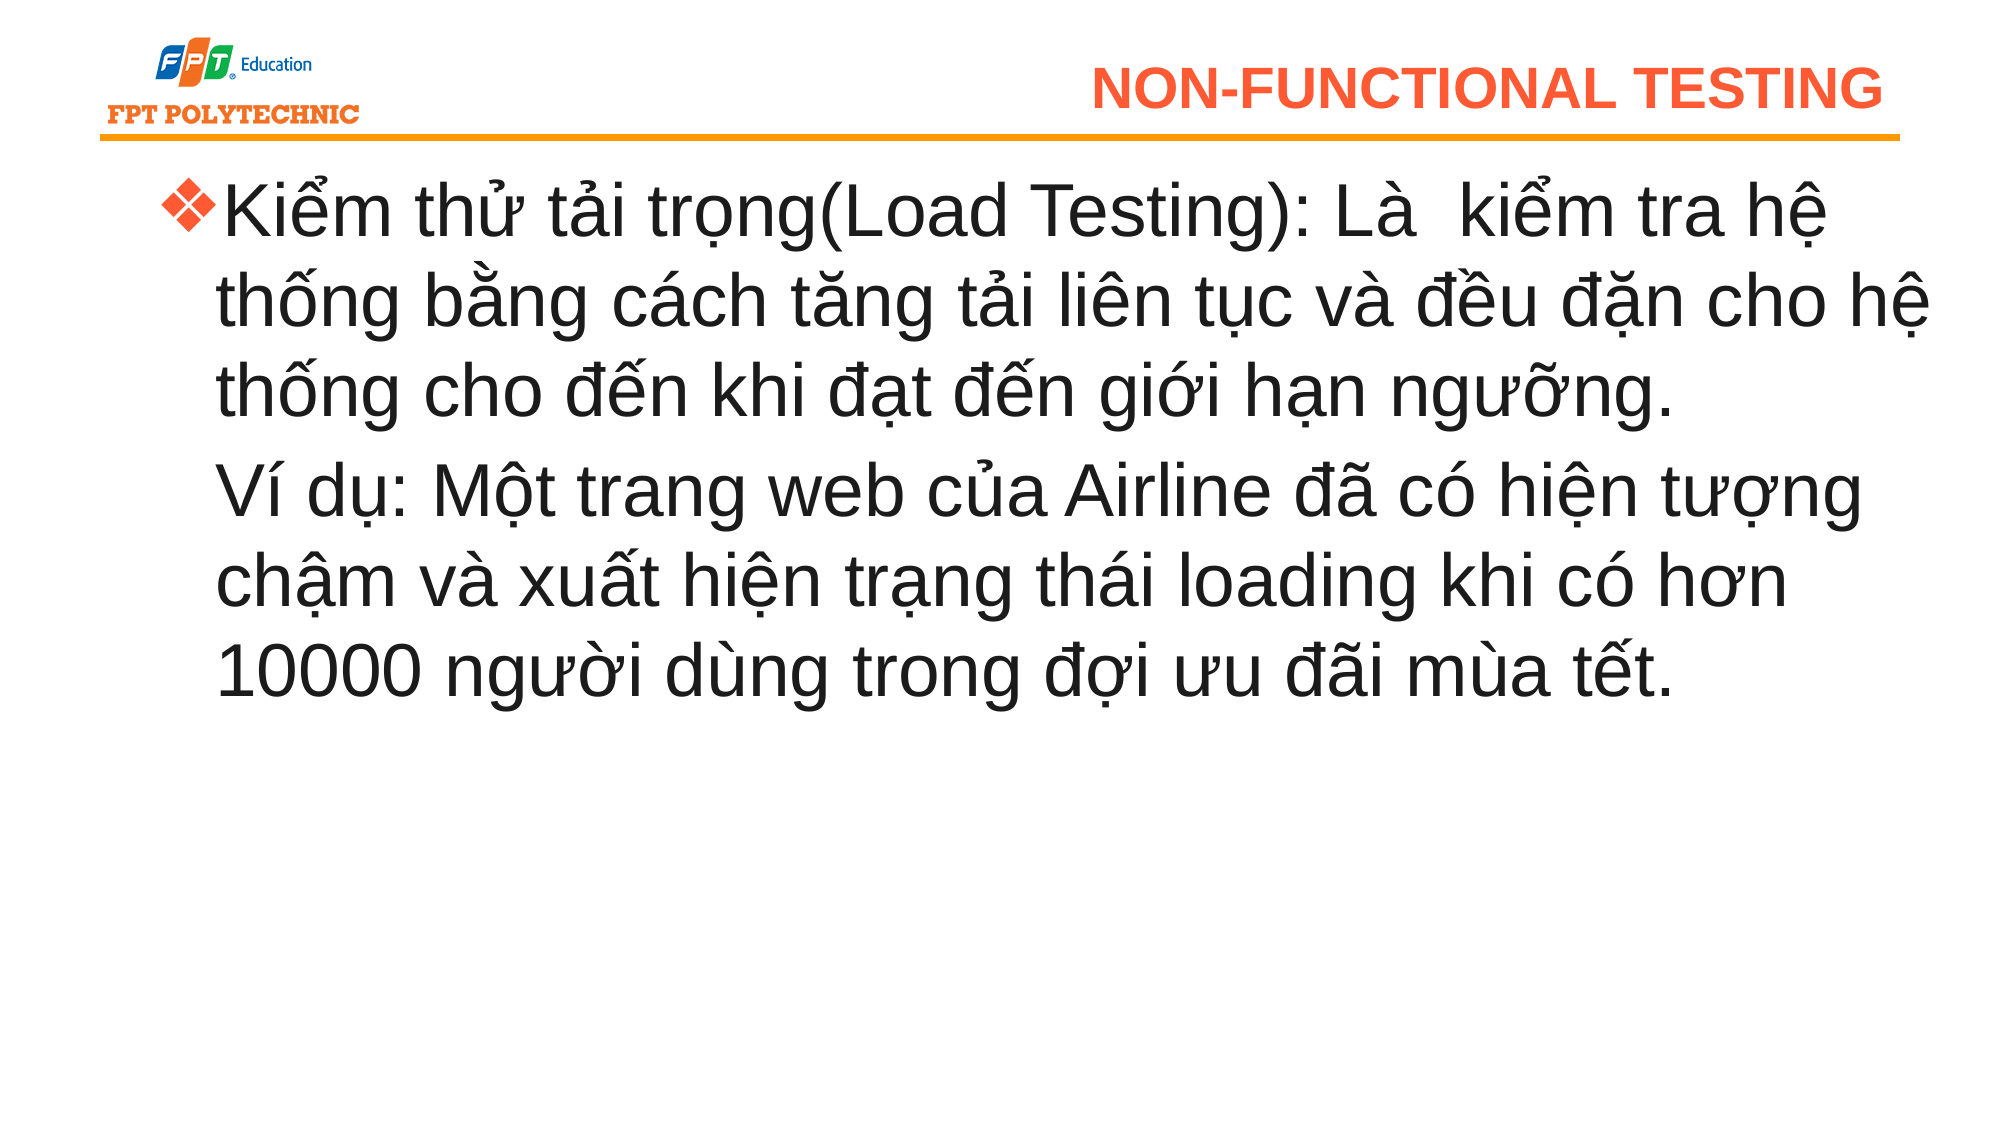

# non-functional testing
Kiểm thử tải trọng(Load Testing): Là  kiểm tra hệ thống bằng cách tăng tải liên tục và đều đặn cho hệ thống cho đến khi đạt đến giới hạn ngưỡng.
Ví dụ: Một trang web của Airline đã có hiện tượng chậm và xuất hiện trạng thái loading khi có hơn 10000 người dùng trong đợi ưu đãi mùa tết.